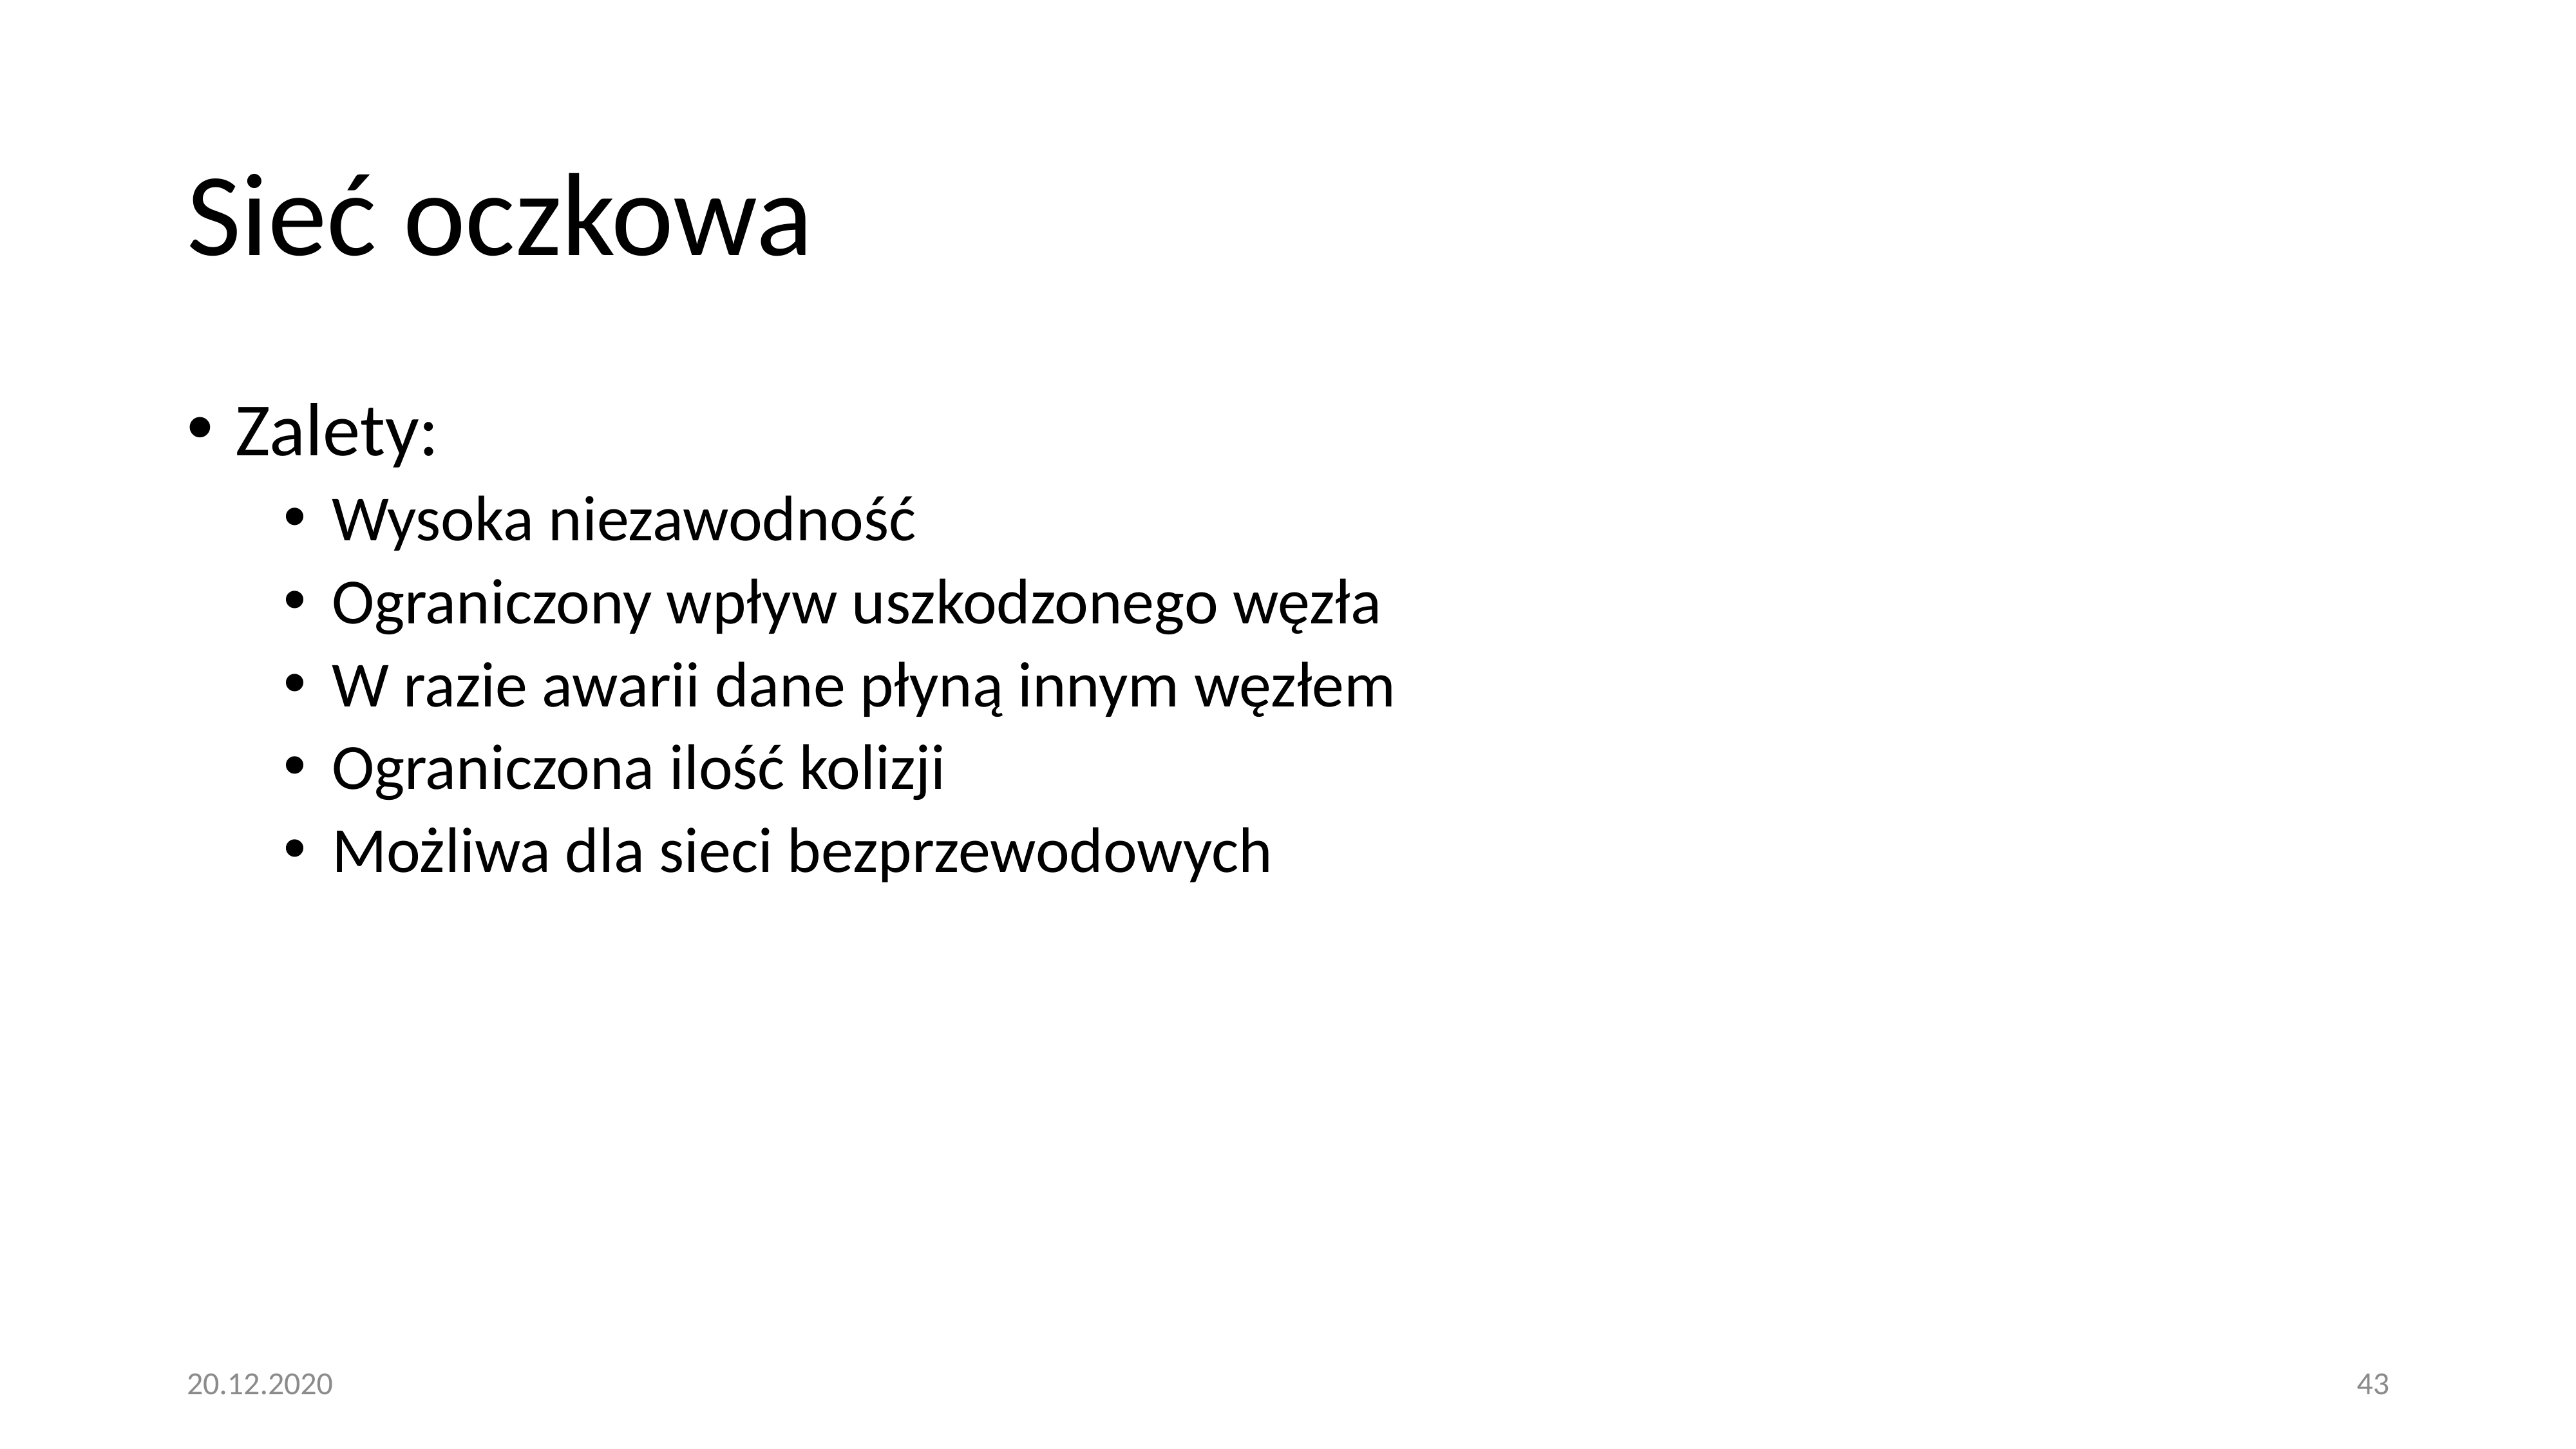

# Sieć oczkowa
Zalety:
Wysoka niezawodność
Ograniczony wpływ uszkodzonego węzła
W razie awarii dane płyną innym węzłem
Ograniczona ilość kolizji
Możliwa dla sieci bezprzewodowych
20.12.2020
43